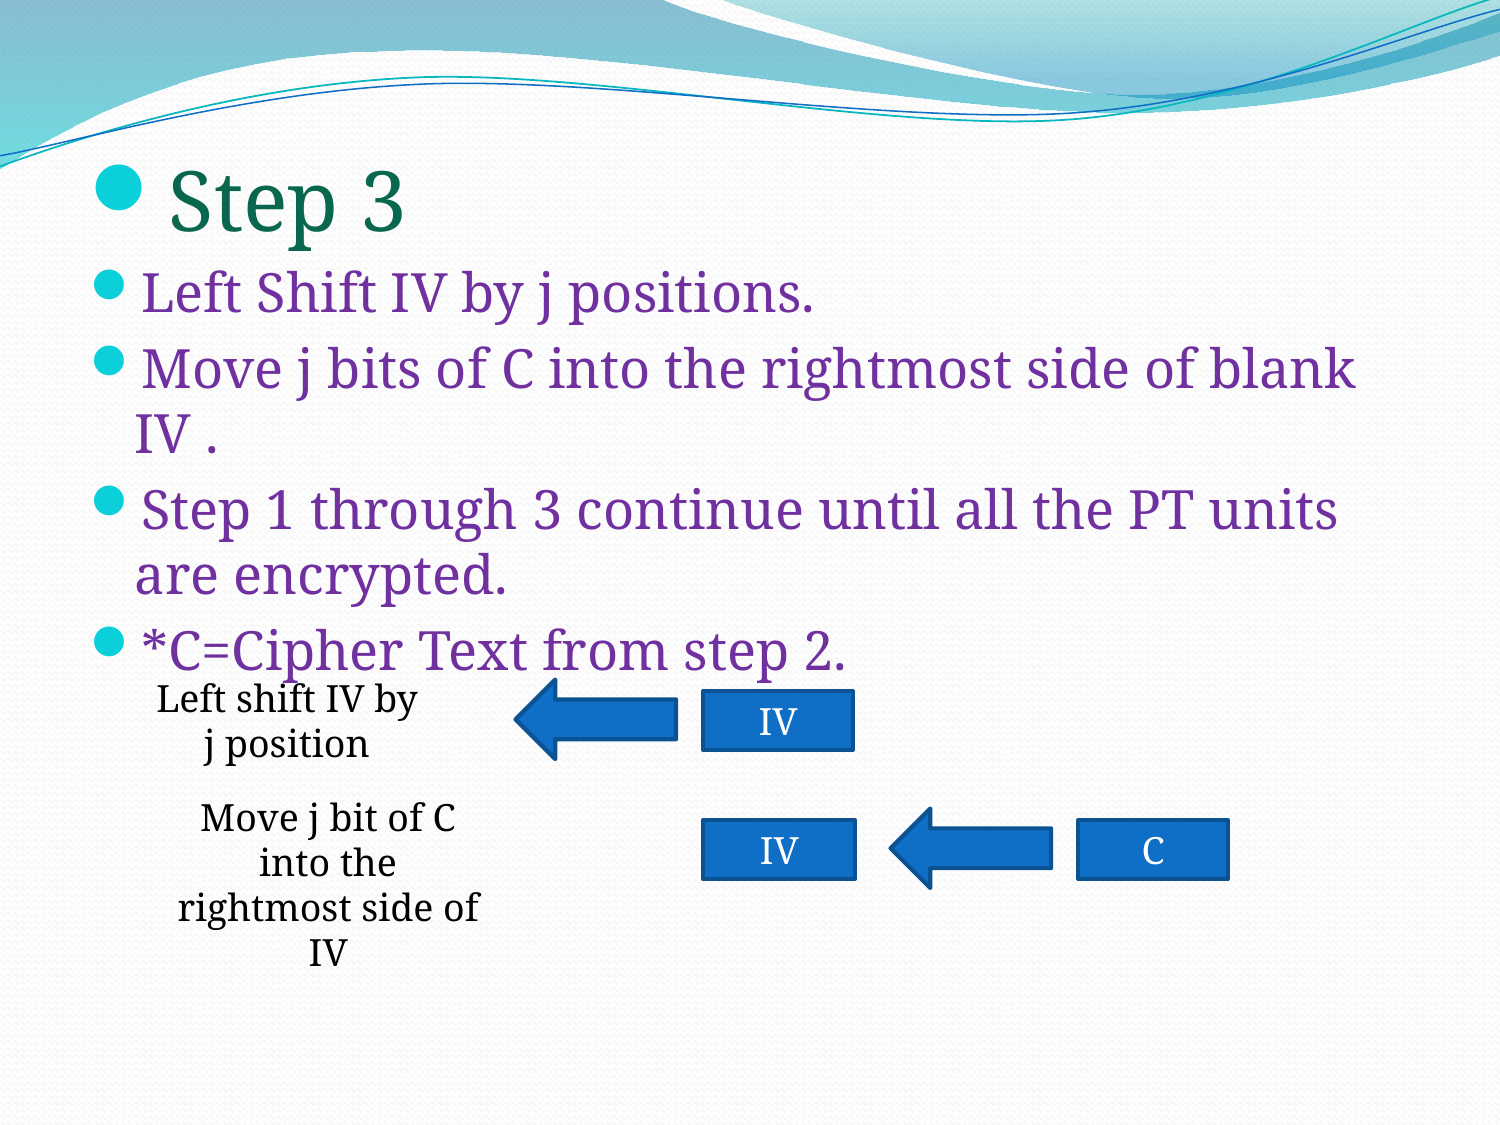

Step 3
Left Shift IV by j positions.
Move j bits of C into the rightmost side of blank IV .
Step 1 through 3 continue until all the PT units are encrypted.
*C=Cipher Text from step 2.

Left shift IV by j position

IV
Move j bit of C into the rightmost side of IV

IV
C